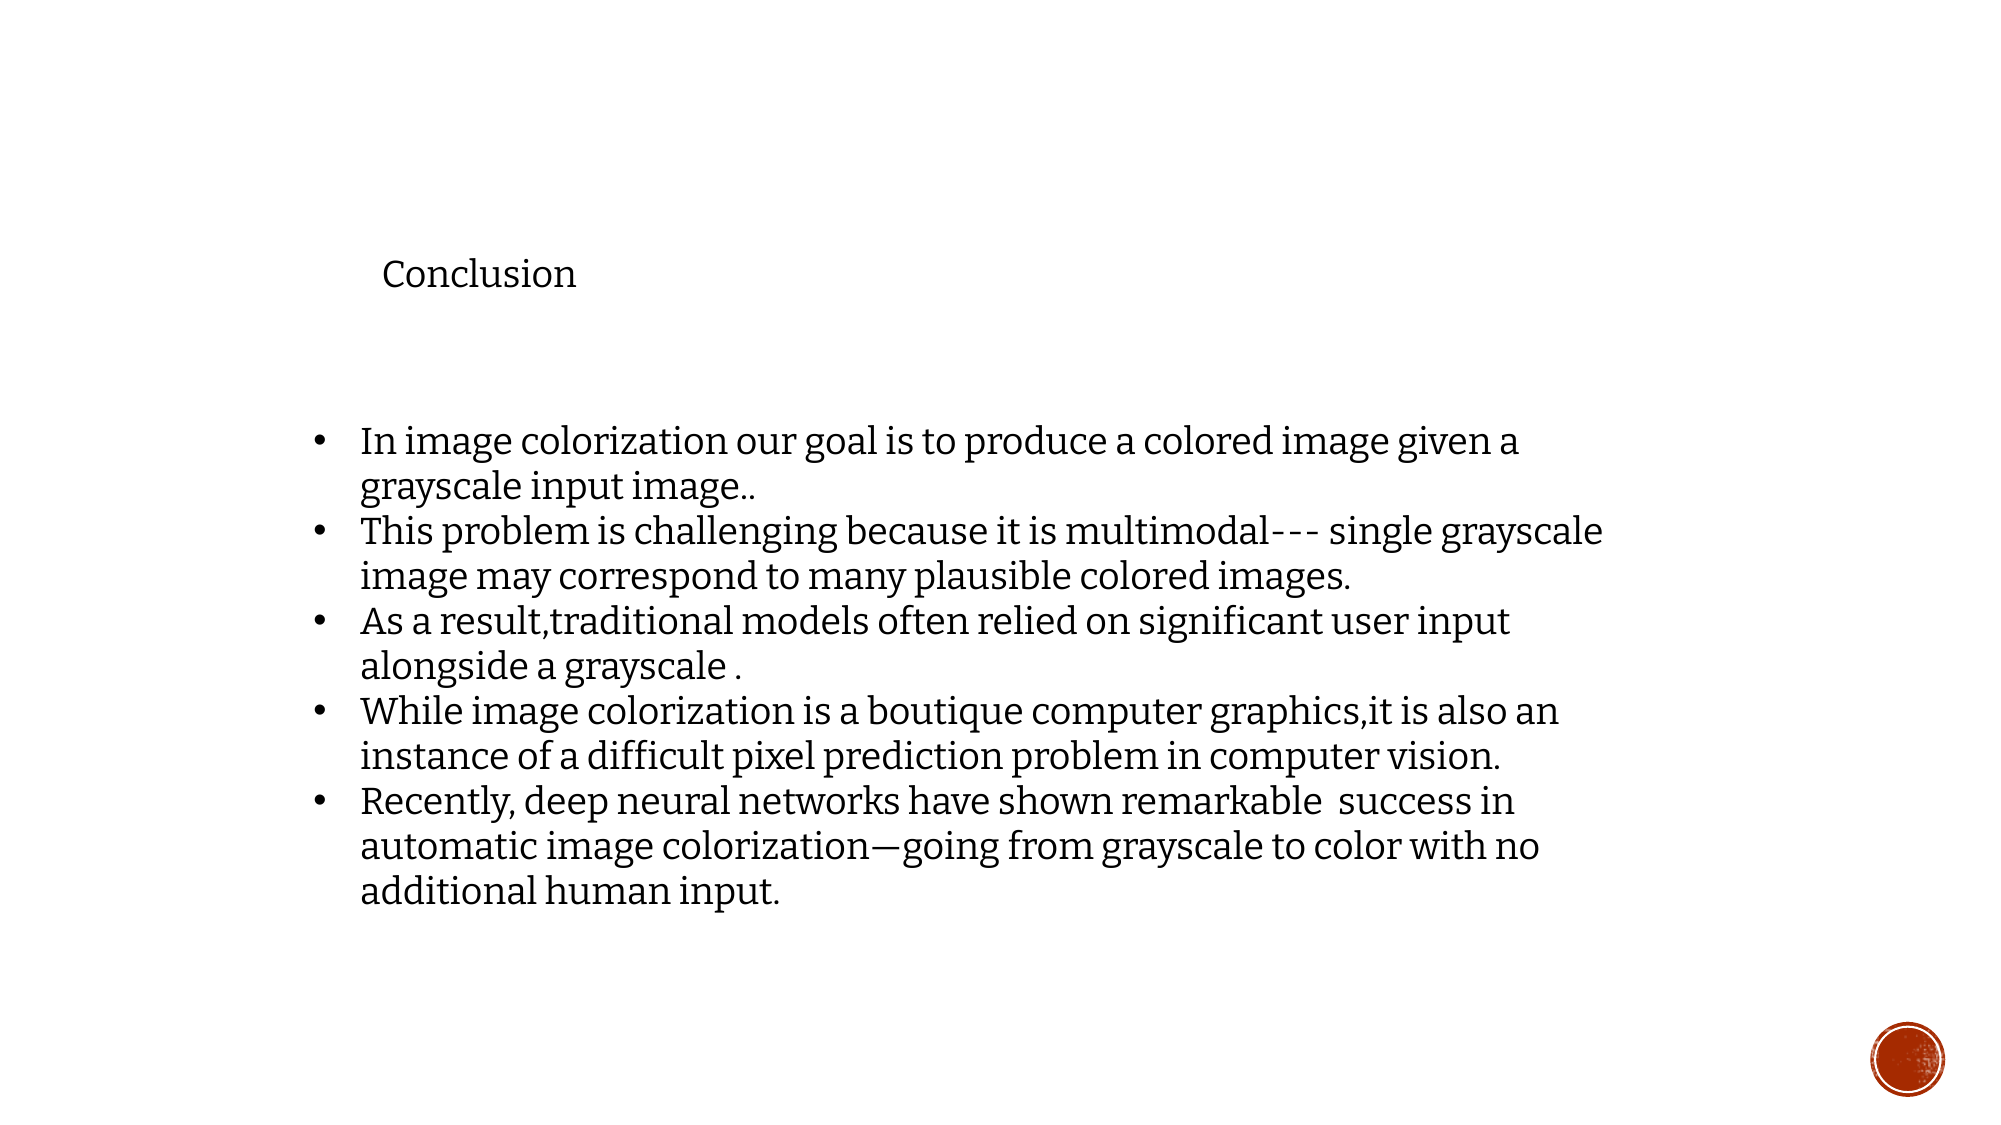

Conclusion

In image colorization our goal is to produce a colored image given a grayscale input image..
This problem is challenging because it is multimodal--- single grayscale image may correspond to many plausible colored images.
As a result,traditional models often relied on significant user input alongside a grayscale .
While image colorization is a boutique computer graphics,it is also an instance of a difficult pixel prediction problem in computer vision.
Recently, deep neural networks have shown remarkable  success in automatic image colorization—going from grayscale to color with no additional human input.